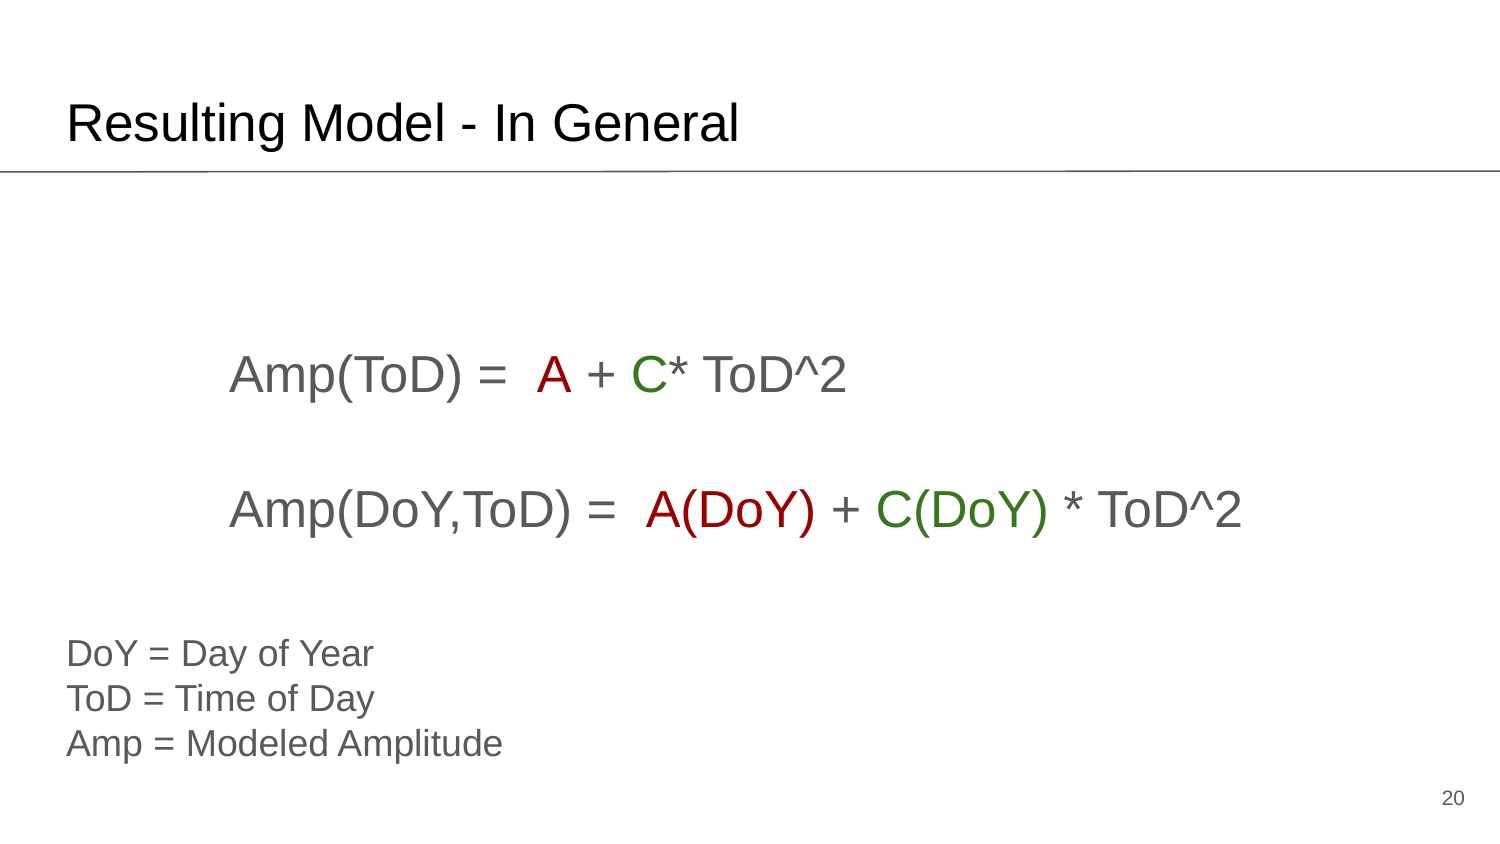

# Resulting Model - In General
Amp(ToD) =  A + C* ToD^2
Amp(DoY,ToD) =  A(DoY) + C(DoY) * ToD^2
DoY = Day of Year
ToD = Time of Day
Amp = Modeled Amplitude

20